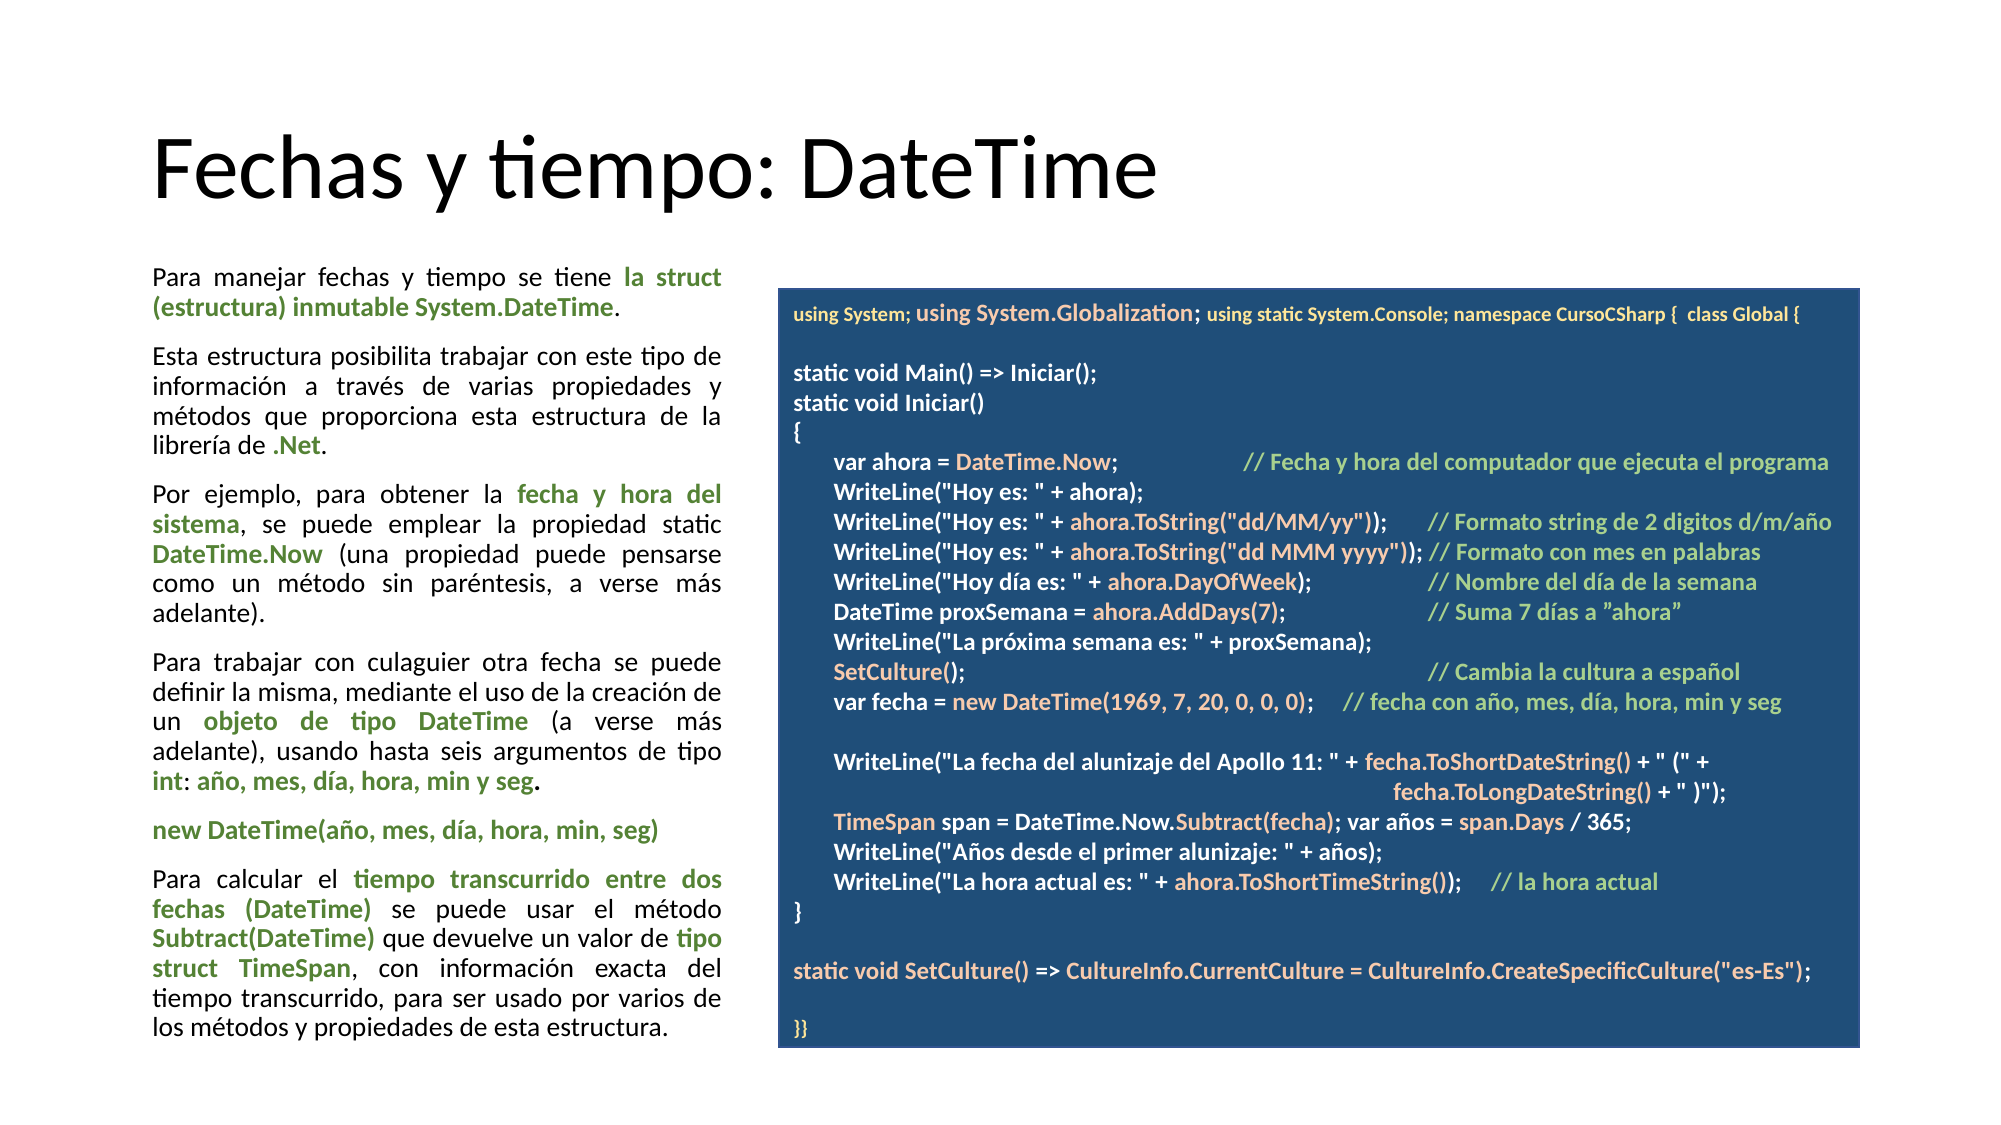

# Fechas y tiempo: DateTime
Para manejar fechas y tiempo se tiene la struct (estructura) inmutable System.DateTime.
Esta estructura posibilita trabajar con este tipo de información a través de varias propiedades y métodos que proporciona esta estructura de la librería de .Net.
Por ejemplo, para obtener la fecha y hora del sistema, se puede emplear la propiedad static DateTime.Now (una propiedad puede pensarse como un método sin paréntesis, a verse más adelante).
Para trabajar con culaguier otra fecha se puede definir la misma, mediante el uso de la creación de un objeto de tipo DateTime (a verse más adelante), usando hasta seis argumentos de tipo int: año, mes, día, hora, min y seg.
new DateTime(año, mes, día, hora, min, seg)
Para calcular el tiempo transcurrido entre dos fechas (DateTime) se puede usar el método Subtract(DateTime) que devuelve un valor de tipo struct TimeSpan, con información exacta del tiempo transcurrido, para ser usado por varios de los métodos y propiedades de esta estructura.

using System; using System.Globalization; using static System.Console; namespace CursoCSharp {  class Global {

static void Main() => Iniciar();
static void Iniciar()
{
       var ahora = DateTime.Now;	// Fecha y hora del computador que ejecuta el programa
       WriteLine("Hoy es: " + ahora);
       WriteLine("Hoy es: " + ahora.ToString("dd/MM/yy"));       // Formato string de 2 digitos d/m/año
       WriteLine("Hoy es: " + ahora.ToString("dd MMM yyyy")); // Formato con mes en palabras
       WriteLine("Hoy día es: " + ahora.DayOfWeek);	      // Nombre del día de la semana
       DateTime proxSemana = ahora.AddDays(7);	      // Suma 7 días a ”ahora”
       WriteLine("La próxima semana es: " + proxSemana);
       SetCulture();        			      // Cambia la cultura a español
       var fecha = new DateTime(1969, 7, 20, 0, 0, 0);     // fecha con año, mes, día, hora, min y seg

       WriteLine("La fecha del alunizaje del Apollo 11: " + fecha.ToShortDateString() + " (" + 					fecha.ToLongDateString() + " )");
       TimeSpan span = DateTime.Now.Subtract(fecha); var años = span.Days / 365;
       WriteLine("Años desde el primer alunizaje: " + años);
       WriteLine("La hora actual es: " + ahora.ToShortTimeString());     // la hora actual
}

static void SetCulture() => CultureInfo.CurrentCulture = CultureInfo.CreateSpecificCulture("es-Es");

}}